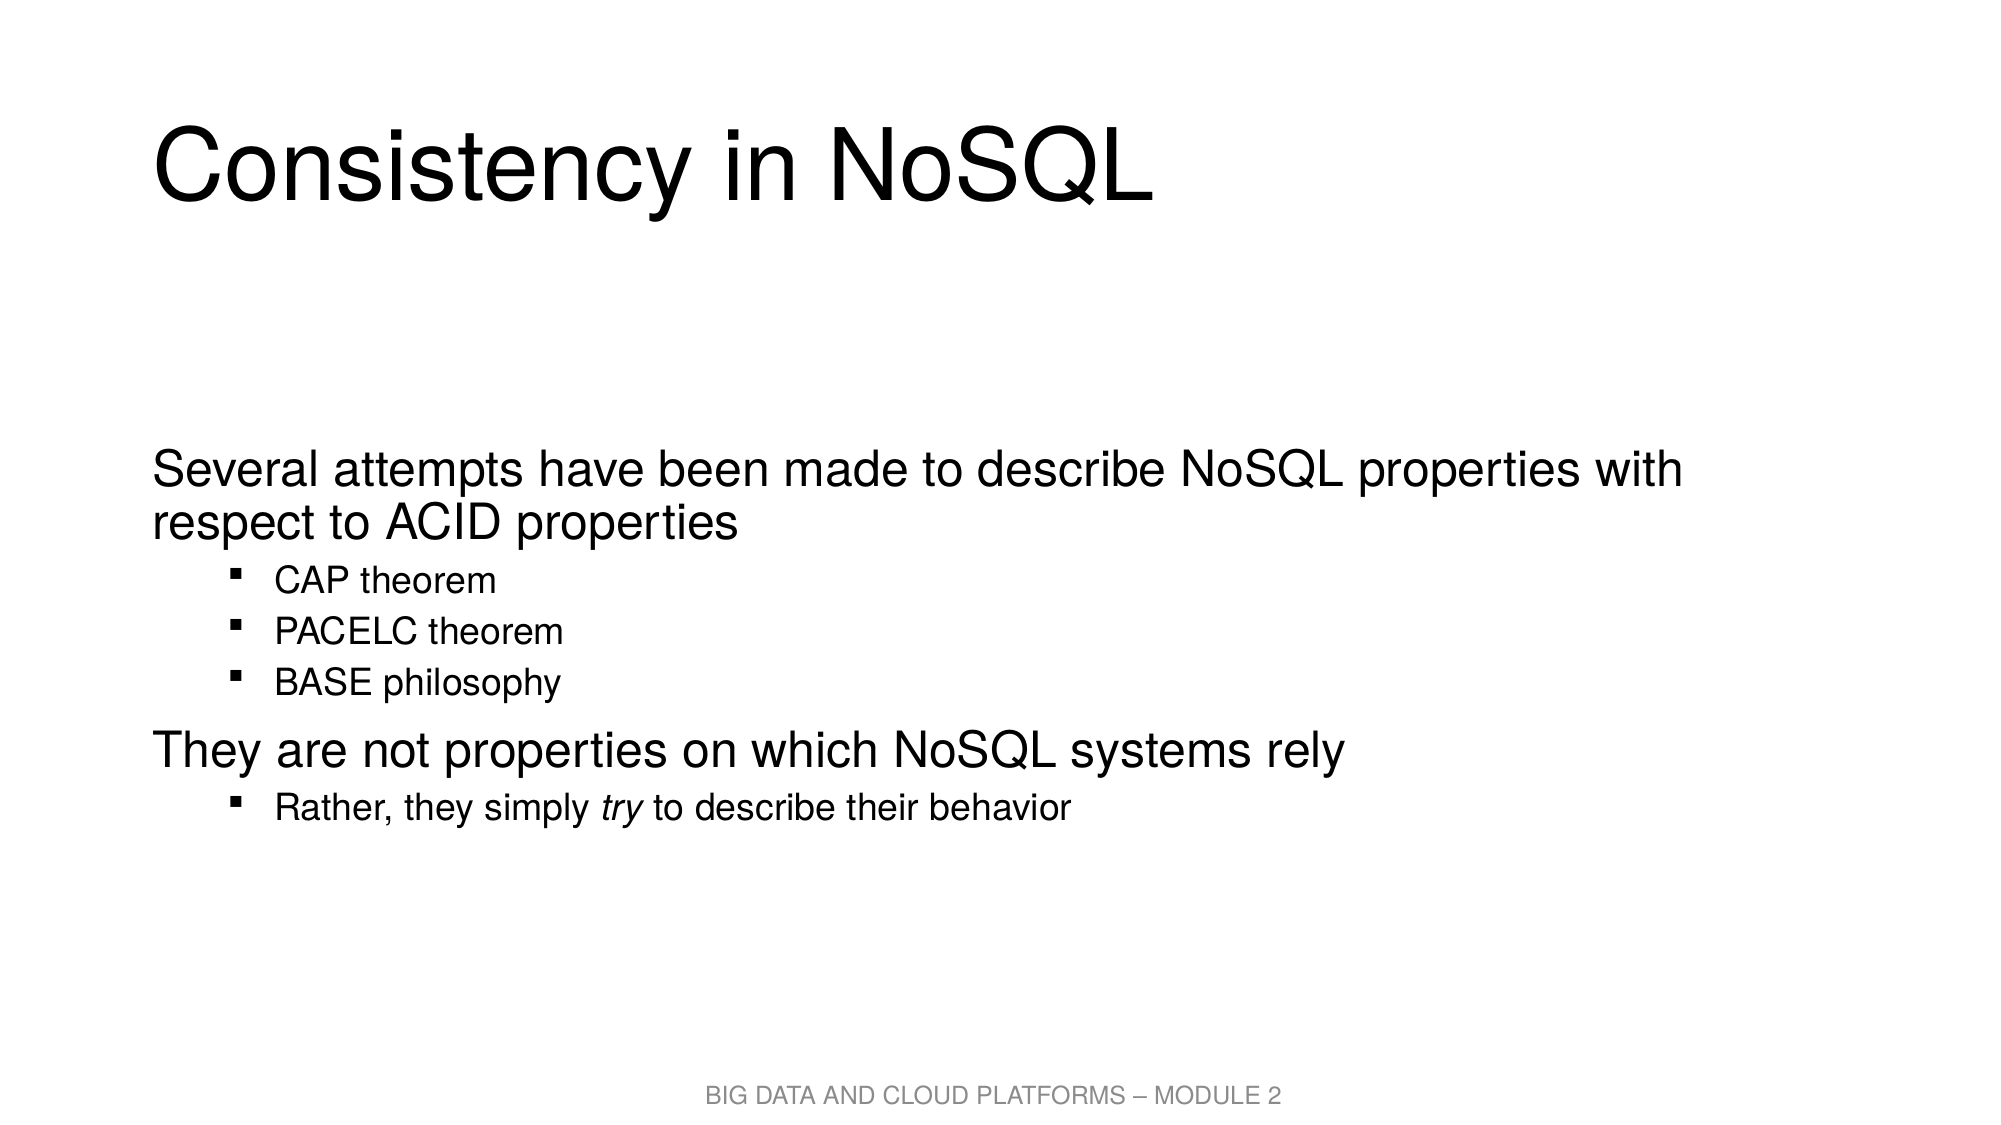

# Consistency in NoSQL
Several attempts have been made to describe NoSQL properties with respect to ACID properties
CAP theorem
PACELC theorem
BASE philosophy
They are not properties on which NoSQL systems rely
Rather, they simply try to describe their behavior